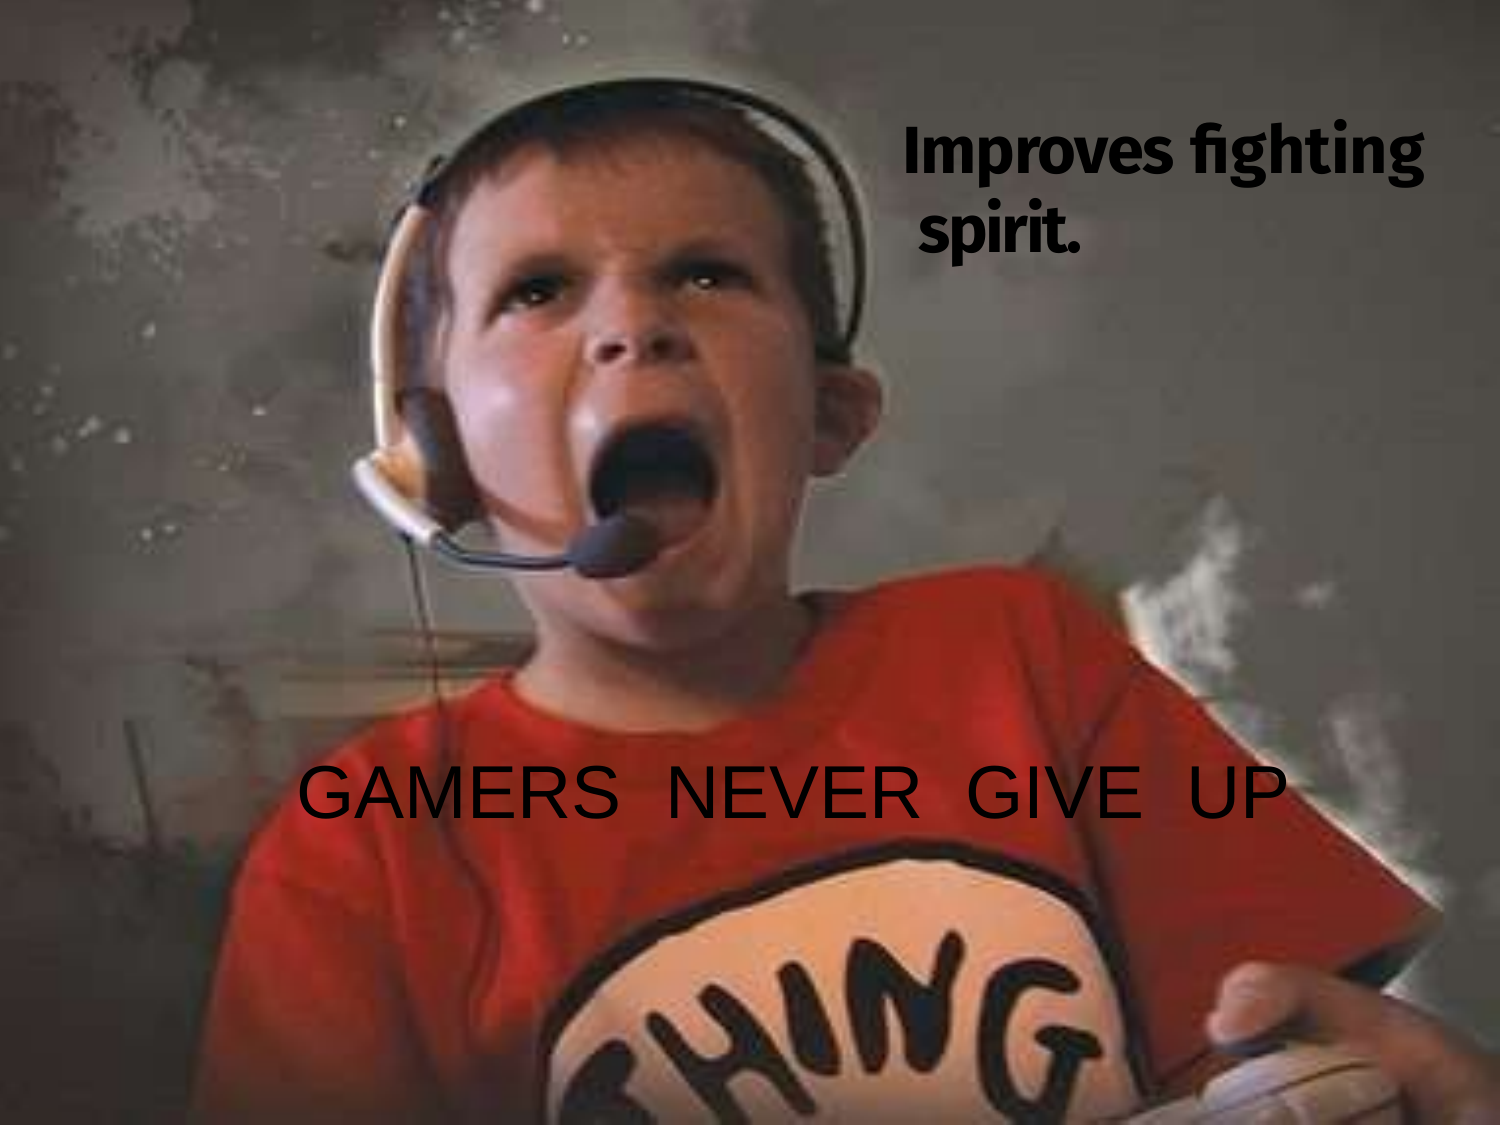

# Improves fighting  spirit.
GAMERS	NEVER	GIVE	UP